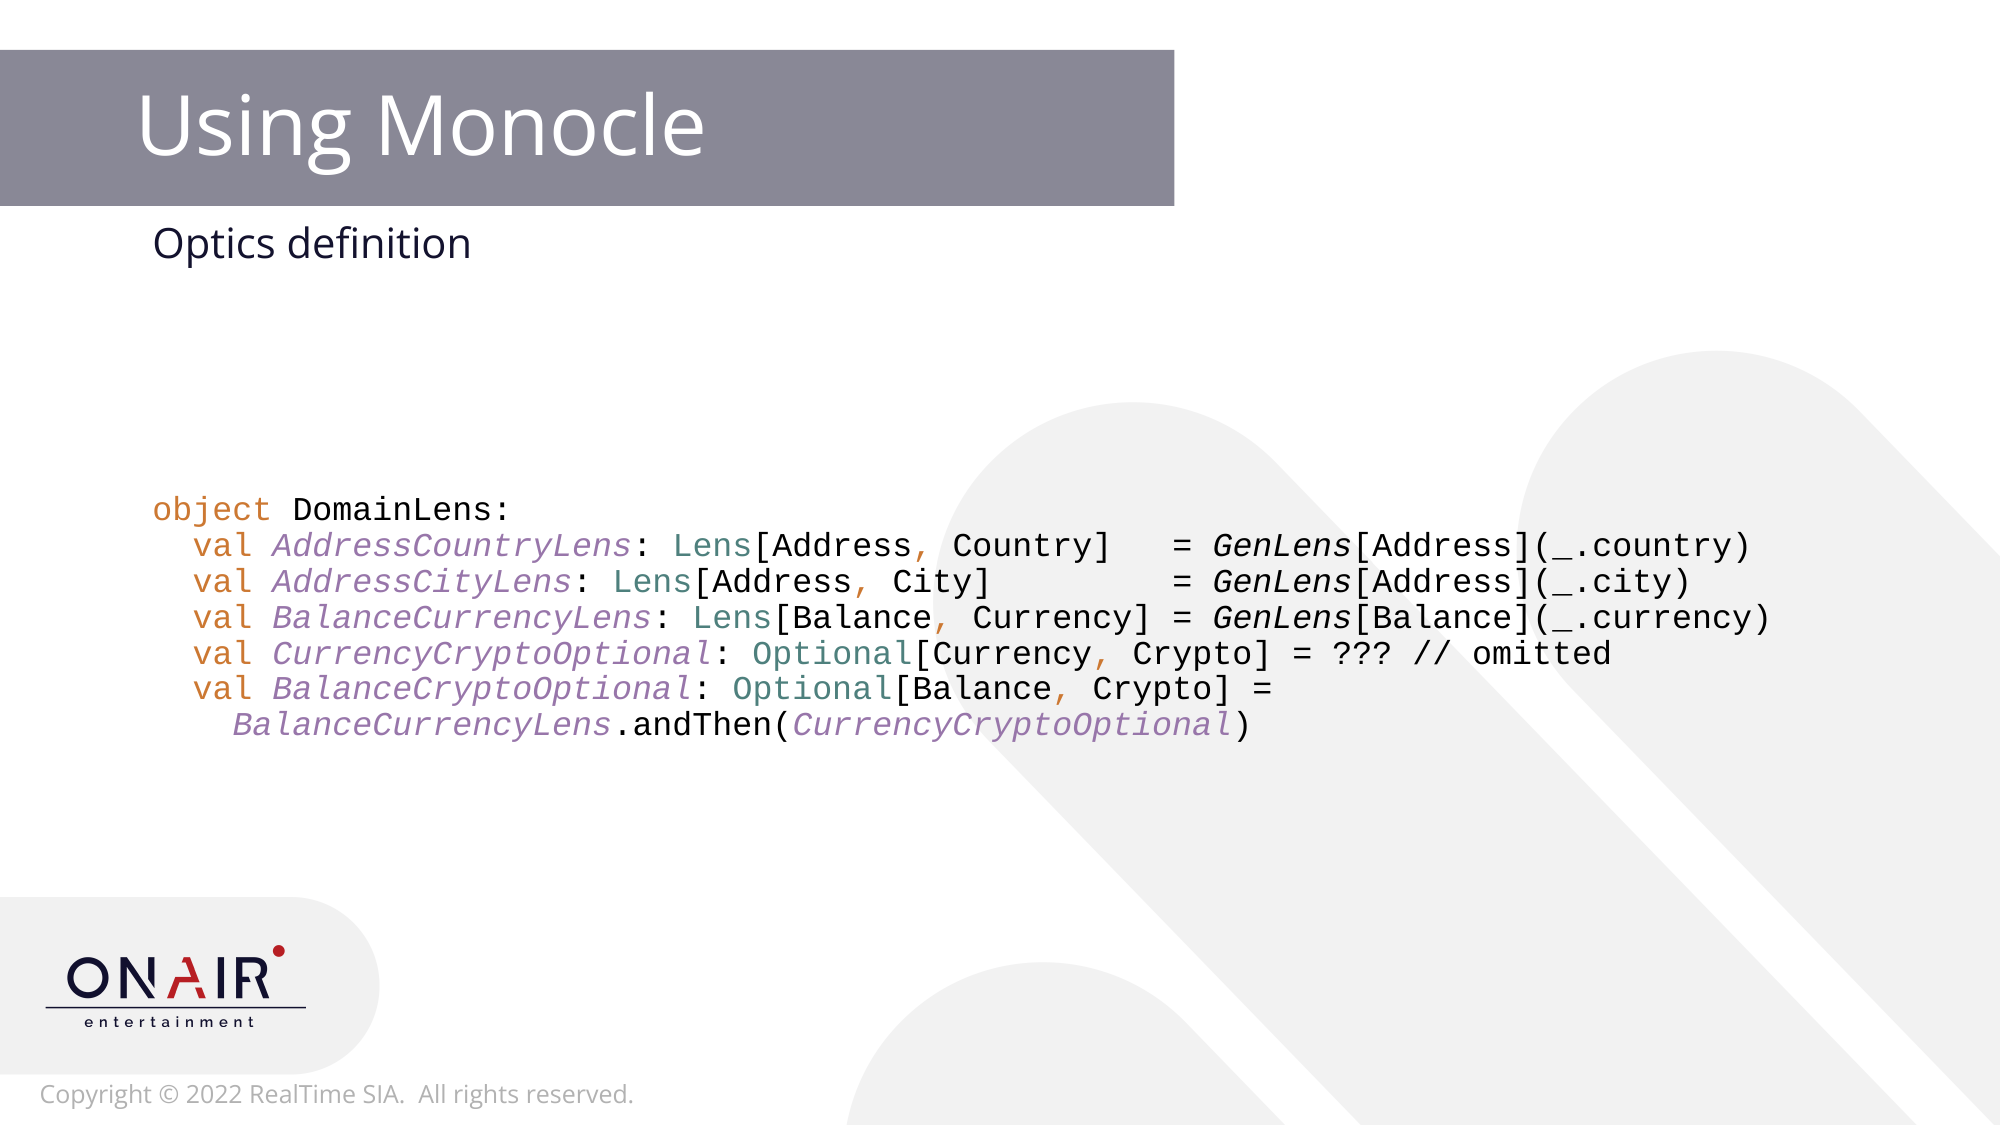

# Using Monocle
Optics definition
object DomainLens:
  val AddressCountryLens: Lens[Address, Country]   = GenLens[Address](_.country)
  val AddressCityLens: Lens[Address, City]         = GenLens[Address](_.city)
  val BalanceCurrencyLens: Lens[Balance, Currency] = GenLens[Balance](_.currency)
  val CurrencyCryptoOptional: Optional[Currency, Crypto] = ??? // omitted
  val BalanceCryptoOptional: Optional[Balance, Crypto] =
    BalanceCurrencyLens.andThen(CurrencyCryptoOptional)
10
Copyright © 2022 RealTime SIA.  All rights reserved.